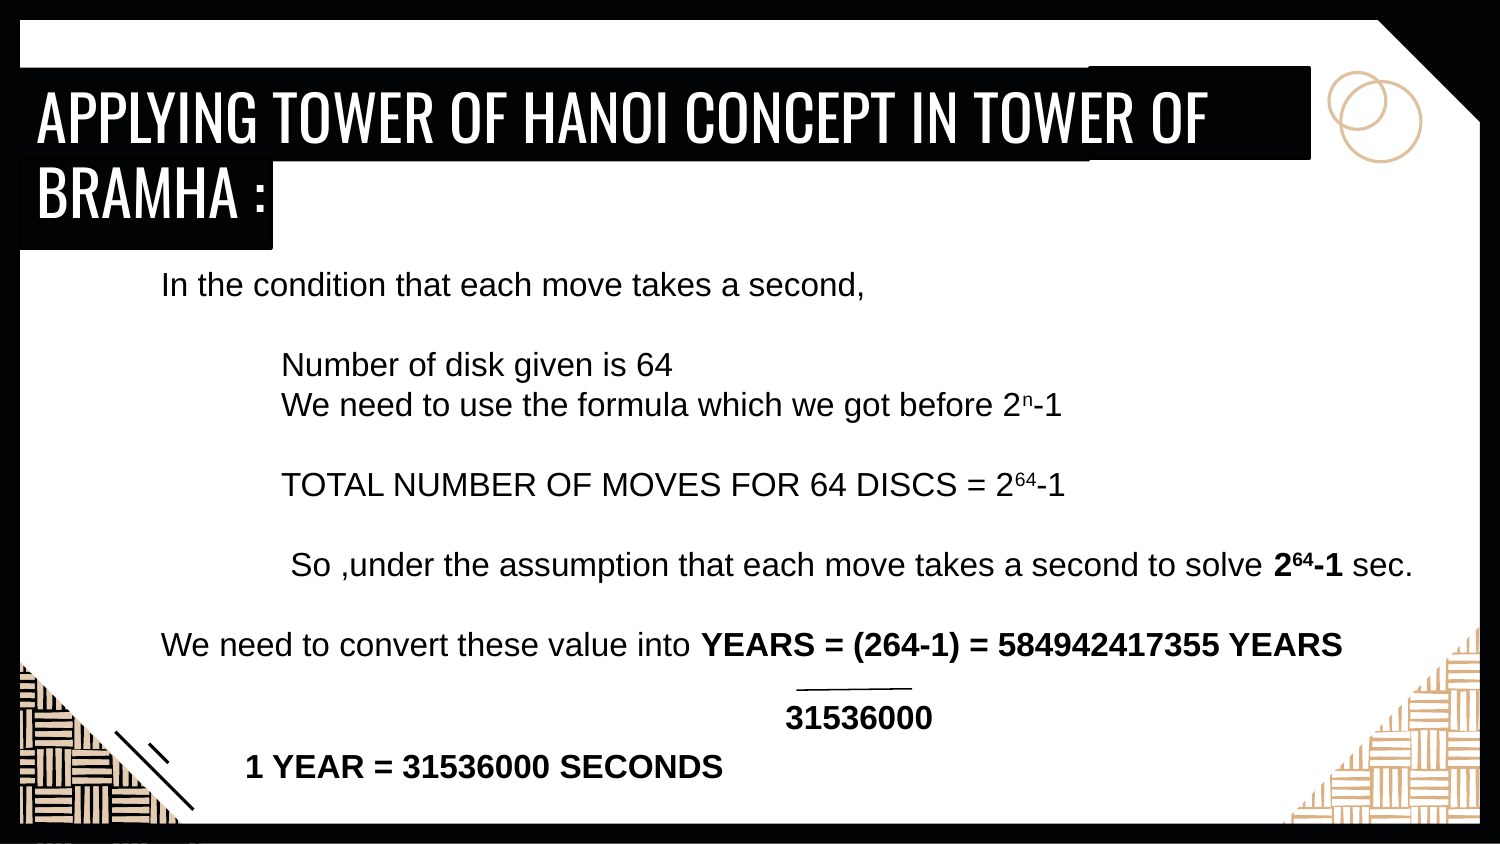

APPLYING TOWER OF HANOI CONCEPT IN TOWER OF
BRAMHA :

In the condition that each move takes a second,

             Number of disk given is 64
             We need to use the formula which we got before 2n-1

             TOTAL NUMBER OF MOVES FOR 64 DISCS = 264-1

              So ,under the assumption that each move takes a second to solve 264-1 sec.

We need to convert these value into YEARS = (264-1) = 584942417355 YEARS
31536000
1 YEAR = 31536000 SECONDS